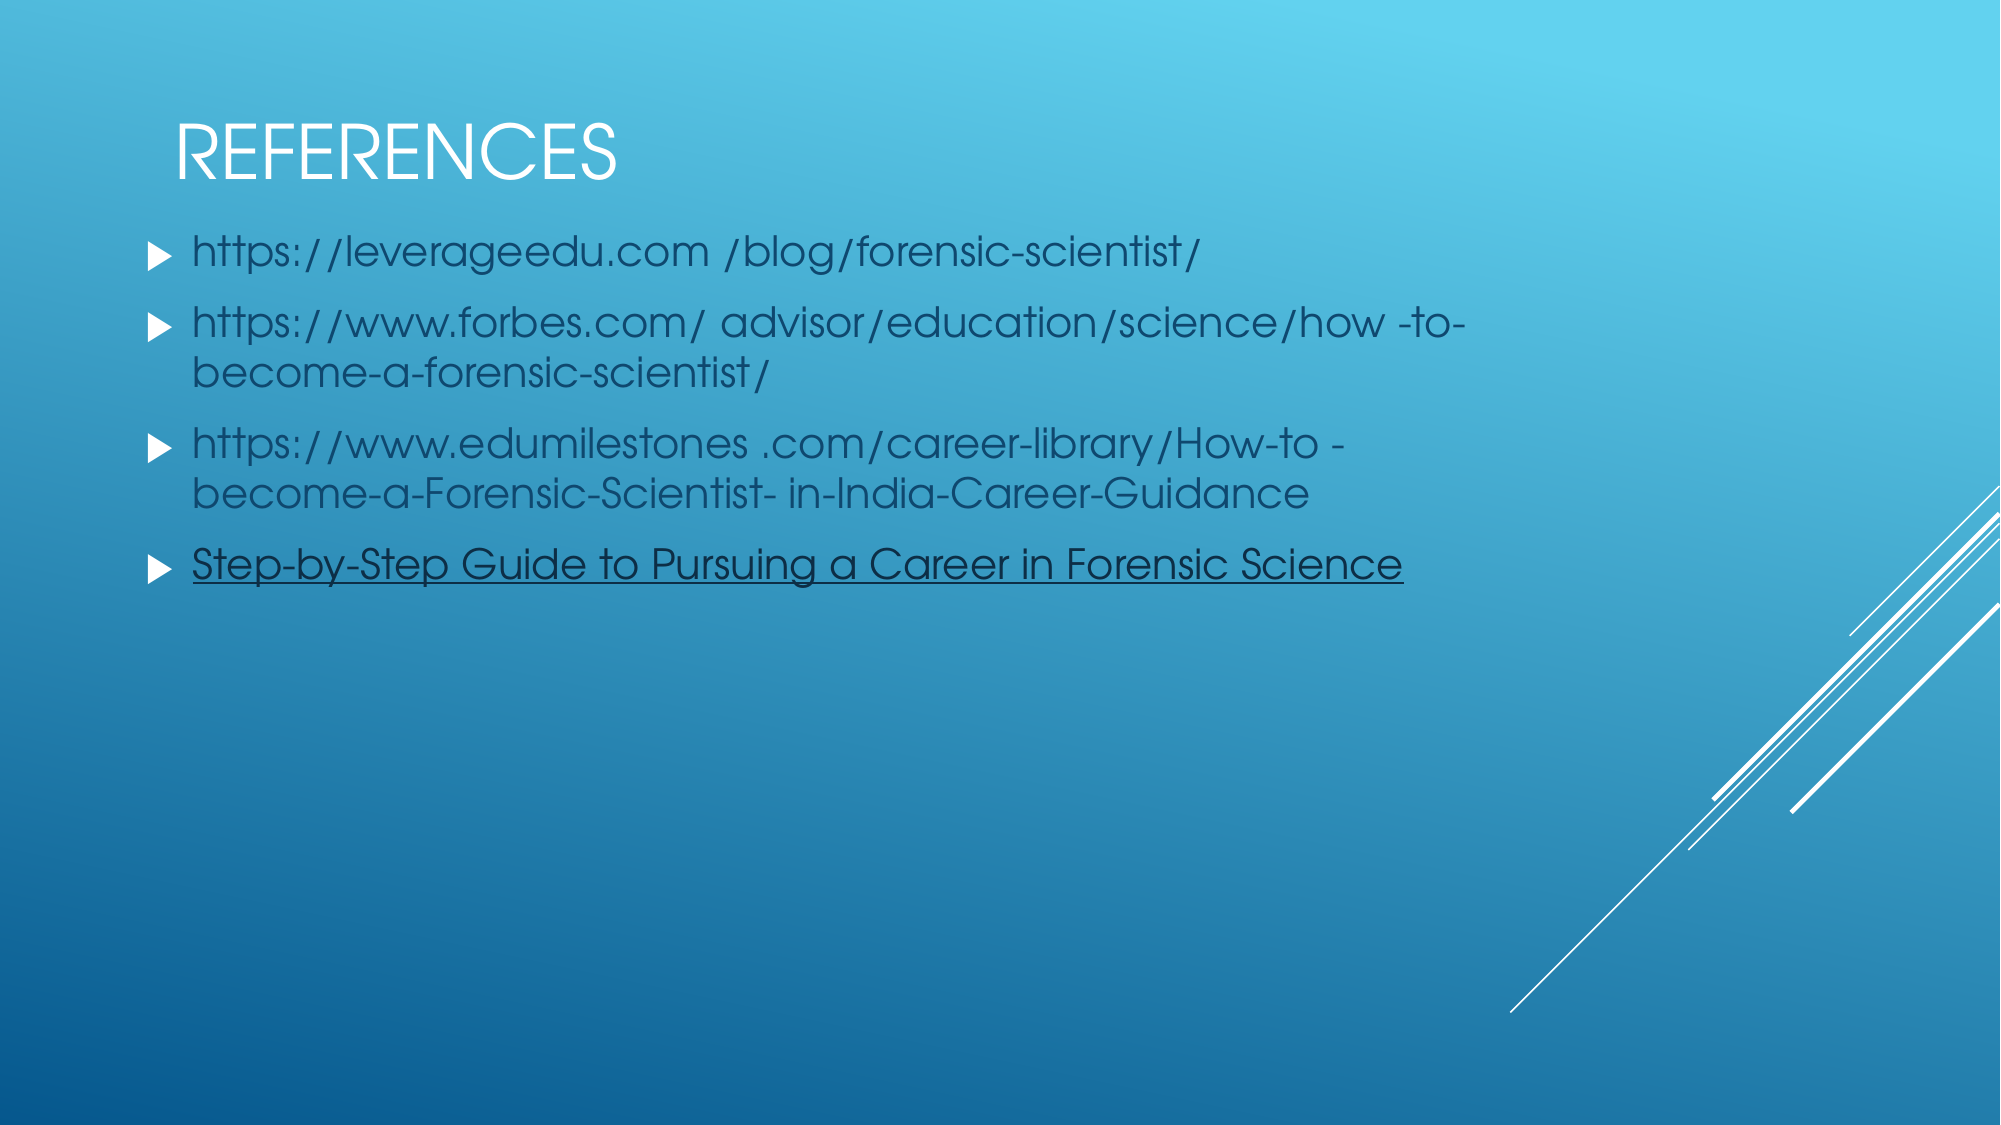

# REFERENCES
https://leverageedu.com /blog/forensic-scientist/
https://www.forbes.com/ advisor/education/science/how -to-become-a-forensic-scientist/
https://www.edumilestones .com/career-library/How-to -become-a-Forensic-Scientist- in-India-Career-Guidance
Step-by-Step Guide to Pursuing a Career in Forensic Science